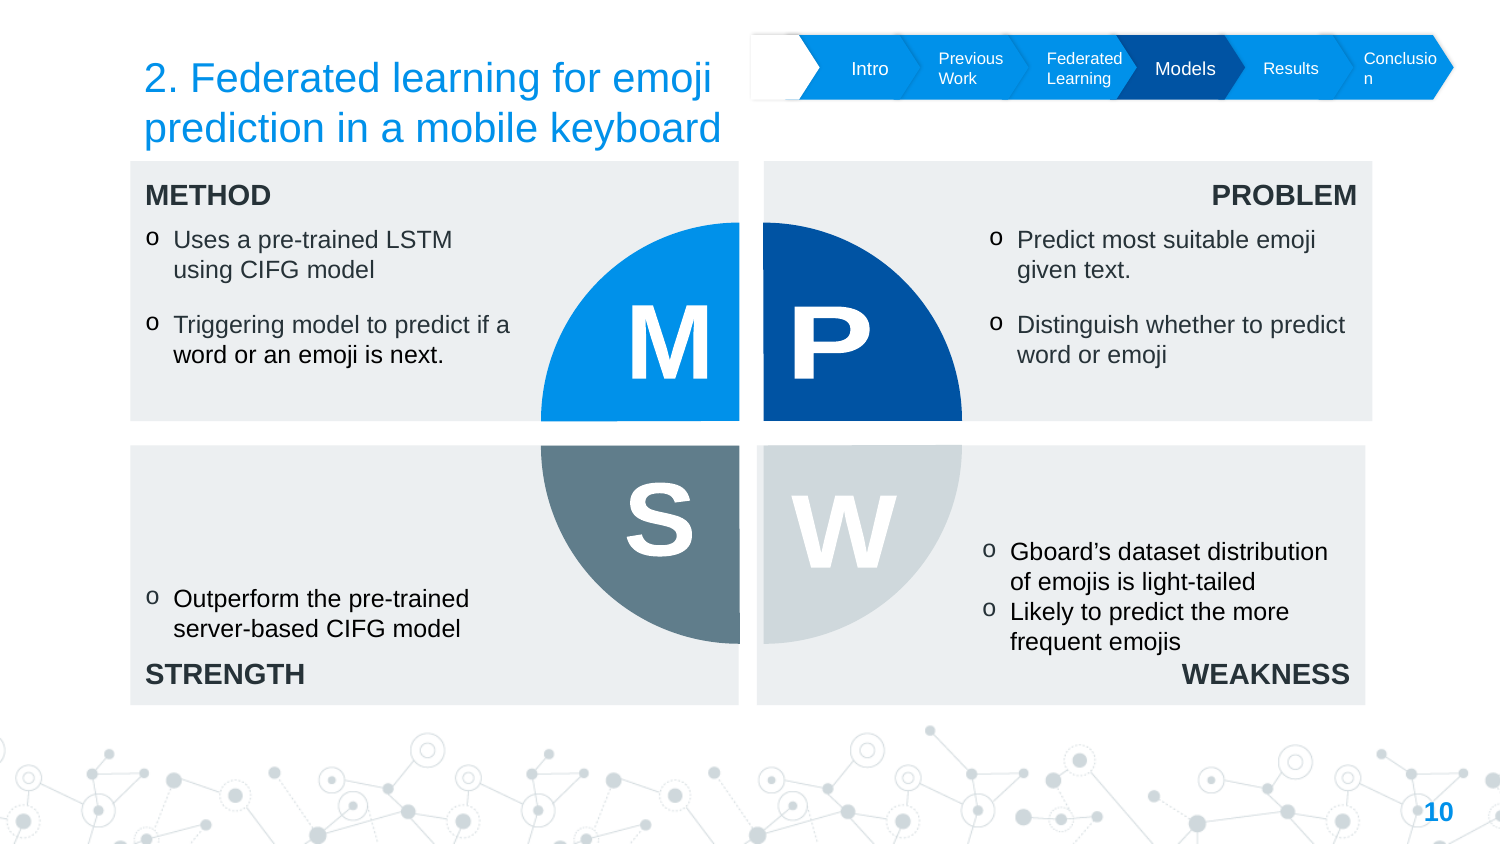

Intro
Previous
Work
Federated
Learning
Models
Results
Conclusion
# 2. Federated learning for emoji prediction in a mobile keyboard
METHOD
Uses a pre-trained LSTM using CIFG model
Triggering model to predict if a word or an emoji is next.
PROBLEM
Predict most suitable emoji given text.
Distinguish whether to predict word or emoji

M
P

Outperform the pre-trained server-based CIFG model
STRENGTH
Gboard’s dataset distribution of emojis is light-tailed
Likely to predict the more frequent emojis
WEAKNESS
S
W
10